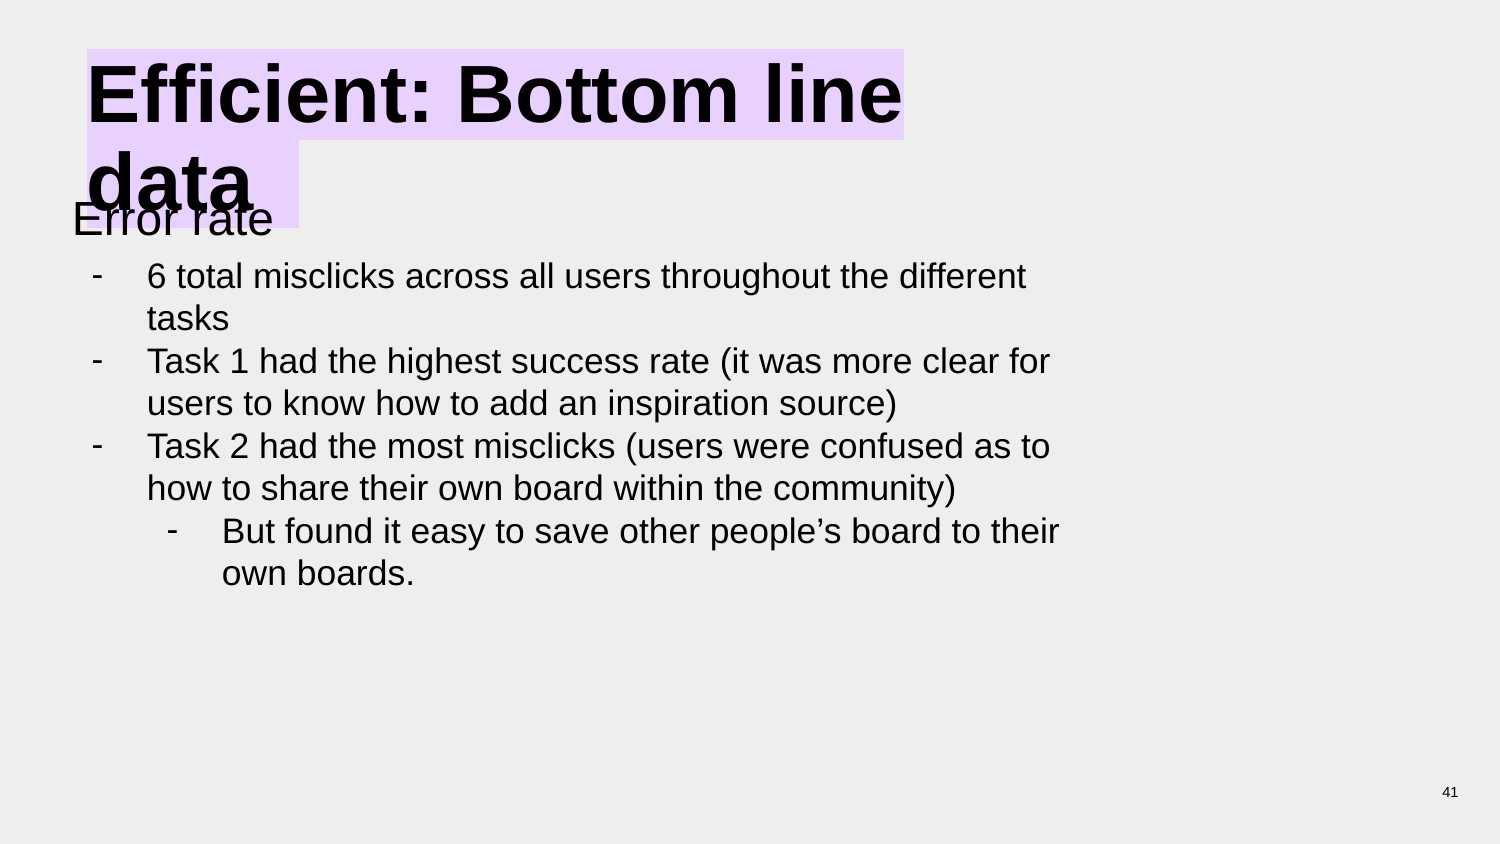

# Efficient: Bottom line data
Error rate
6 total misclicks across all users throughout the different tasks
Task 1 had the highest success rate (it was more clear for users to know how to add an inspiration source)
Task 2 had the most misclicks (users were confused as to how to share their own board within the community)
But found it easy to save other people’s board to their own boards.